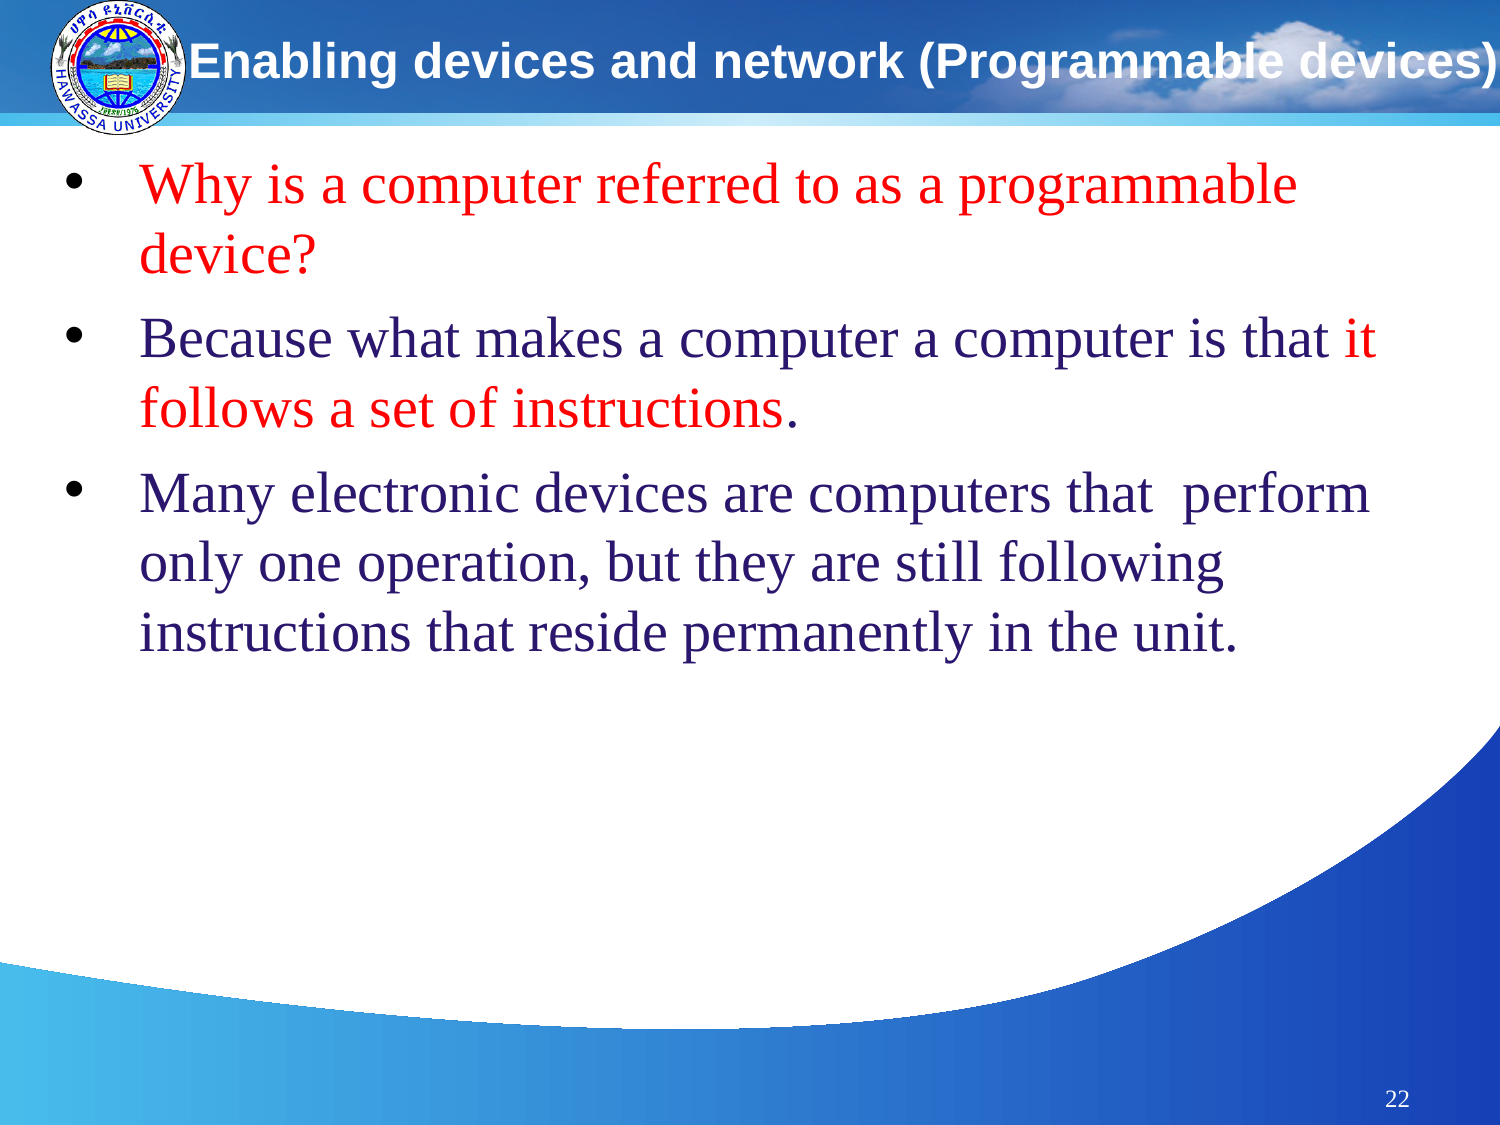

# Enabling devices and network (Programmable devices)
Why is a computer referred to as a programmable device?
Because what makes a computer a computer is that it follows a set of instructions.
Many electronic devices are computers that  perform only one operation, but they are still following instructions that reside permanently in the unit.
22